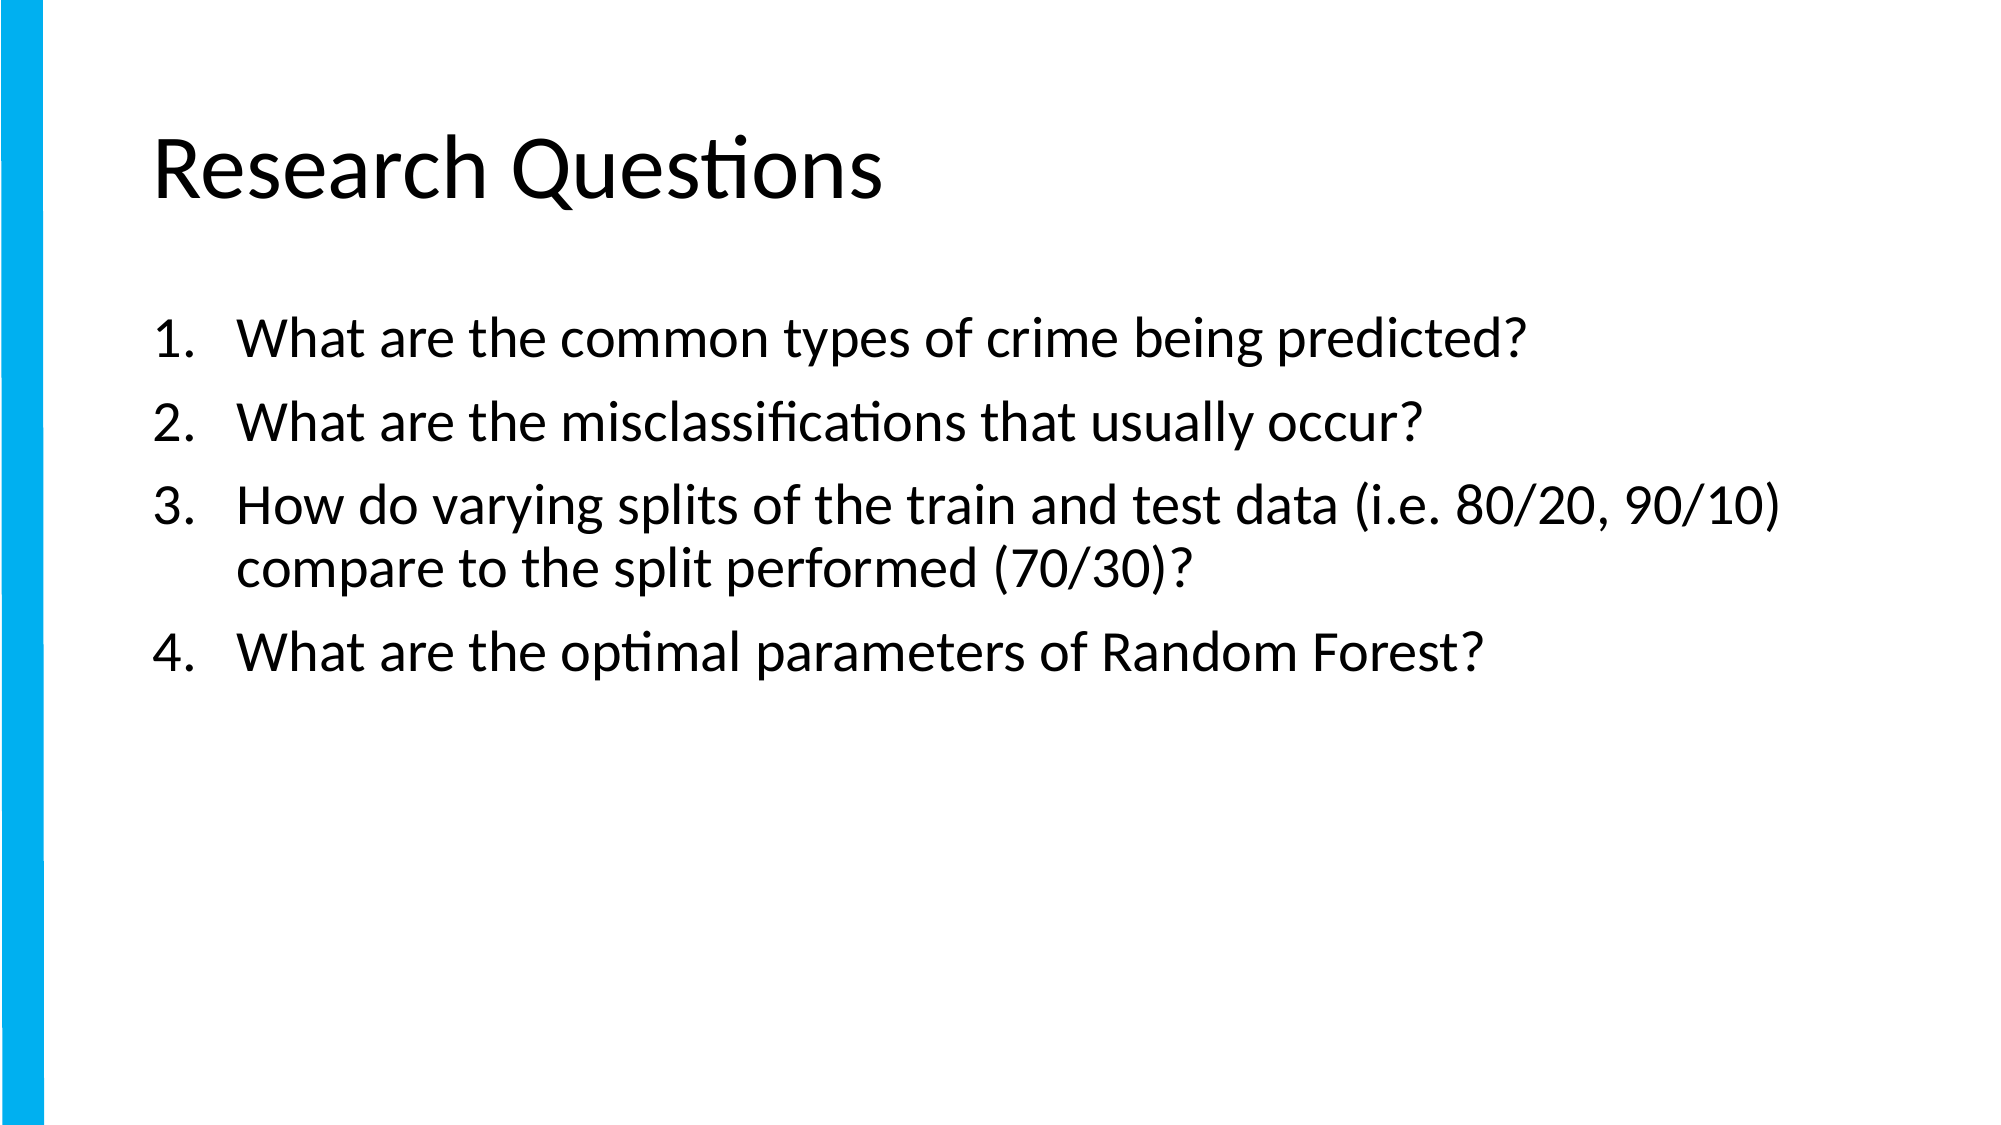

# Research Questions
What are the common types of crime being predicted?
What are the misclassifications that usually occur?
How do varying splits of the train and test data (i.e. 80/20, 90/10) compare to the split performed (70/30)?
What are the optimal parameters of Random Forest?